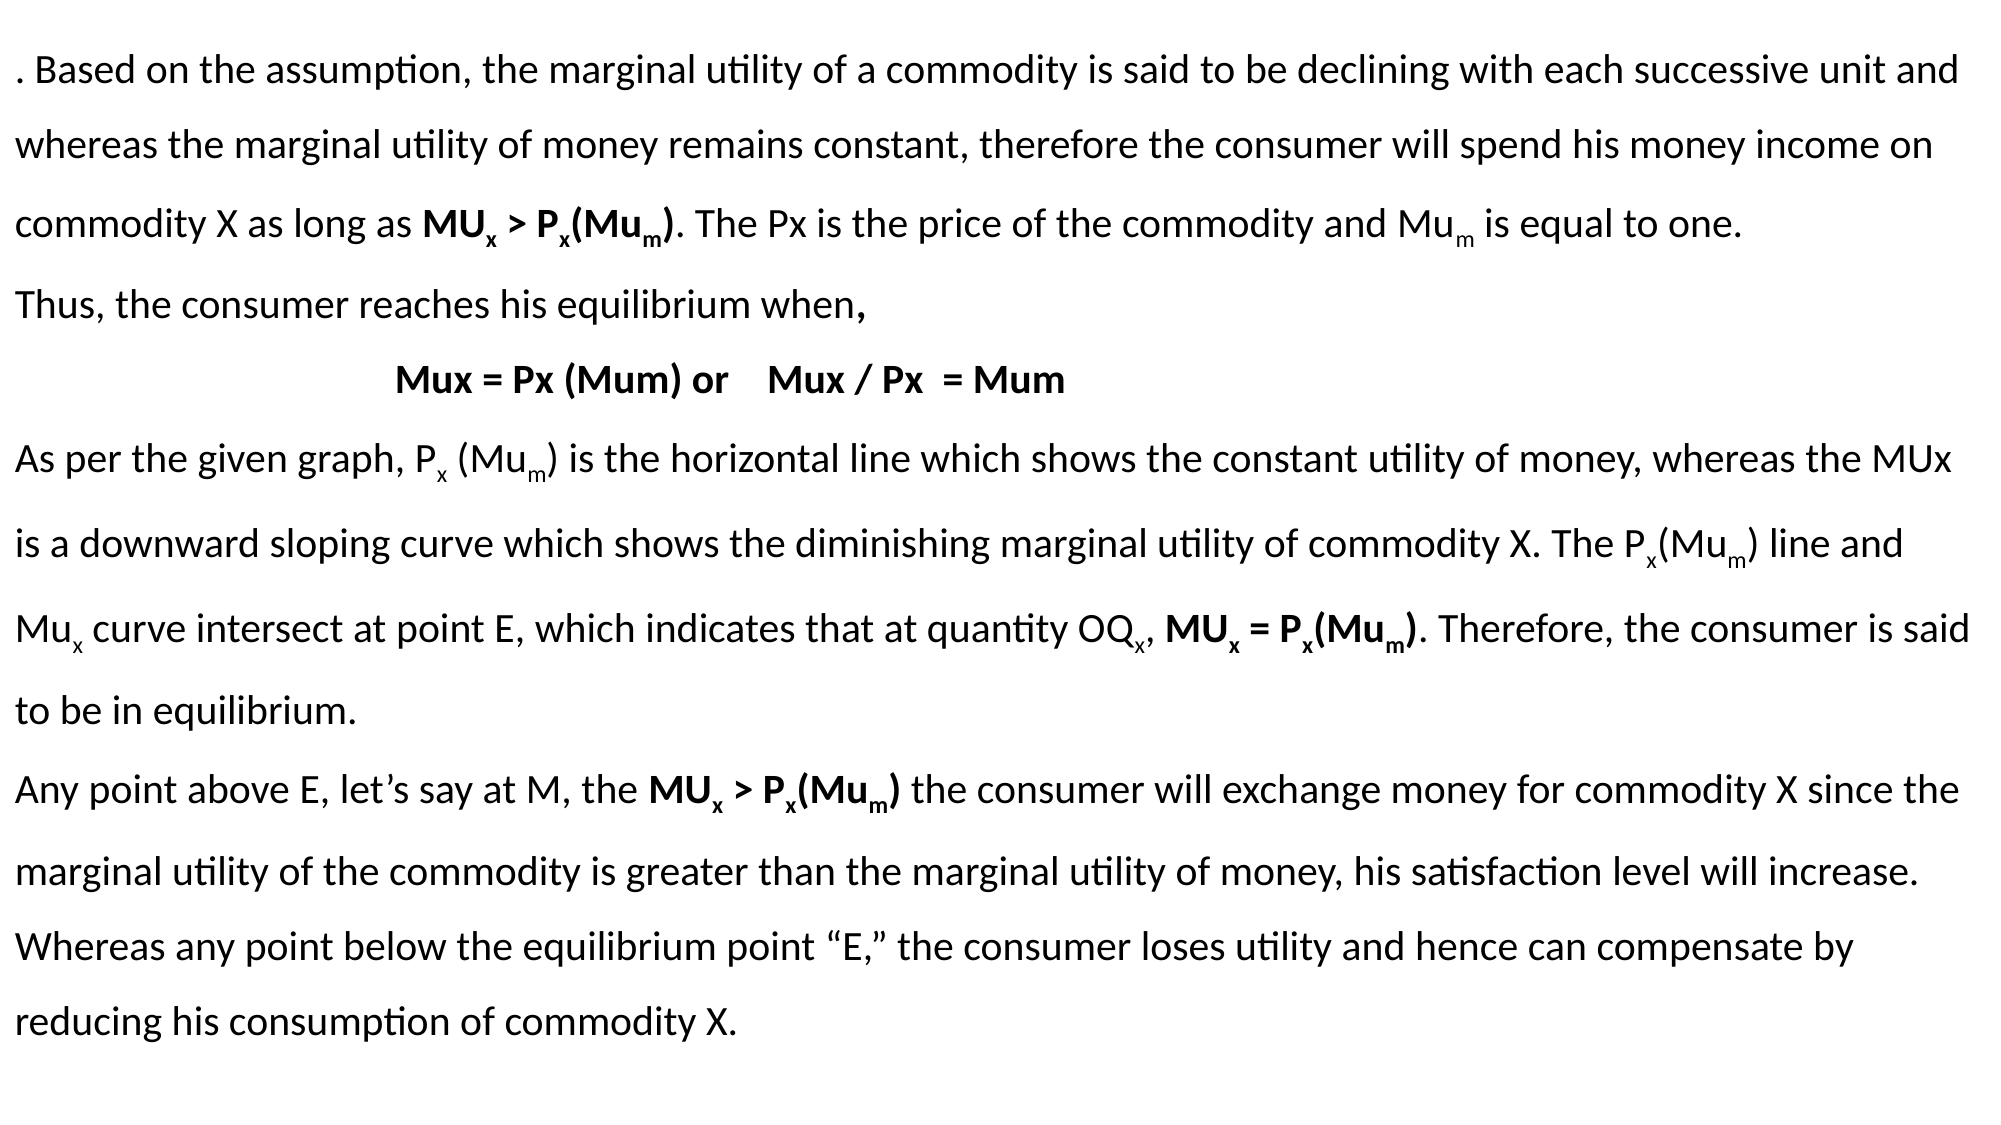

. Based on the assumption, the marginal utility of a commodity is said to be declining with each successive unit and whereas the marginal utility of money remains constant, therefore the consumer will spend his money income on commodity X as long as MUx > Px(Mum). The Px is the price of the commodity and Mum is equal to one.
Thus, the consumer reaches his equilibrium when,
                                        Mux = Px (Mum) or    Mux / Px  = Mum
As per the given graph, Px (Mum) is the horizontal line which shows the constant utility of money, whereas the MUx is a downward sloping curve which shows the diminishing marginal utility of commodity X. The Px(Mum) line and Mux curve intersect at point E, which indicates that at quantity OQx, MUx = Px(Mum). Therefore, the consumer is said to be in equilibrium.
Any point above E, let’s say at M, the MUx > Px(Mum) the consumer will exchange money for commodity X since the marginal utility of the commodity is greater than the marginal utility of money, his satisfaction level will increase. Whereas any point below the equilibrium point “E,” the consumer loses utility and hence can compensate by reducing his consumption of commodity X.